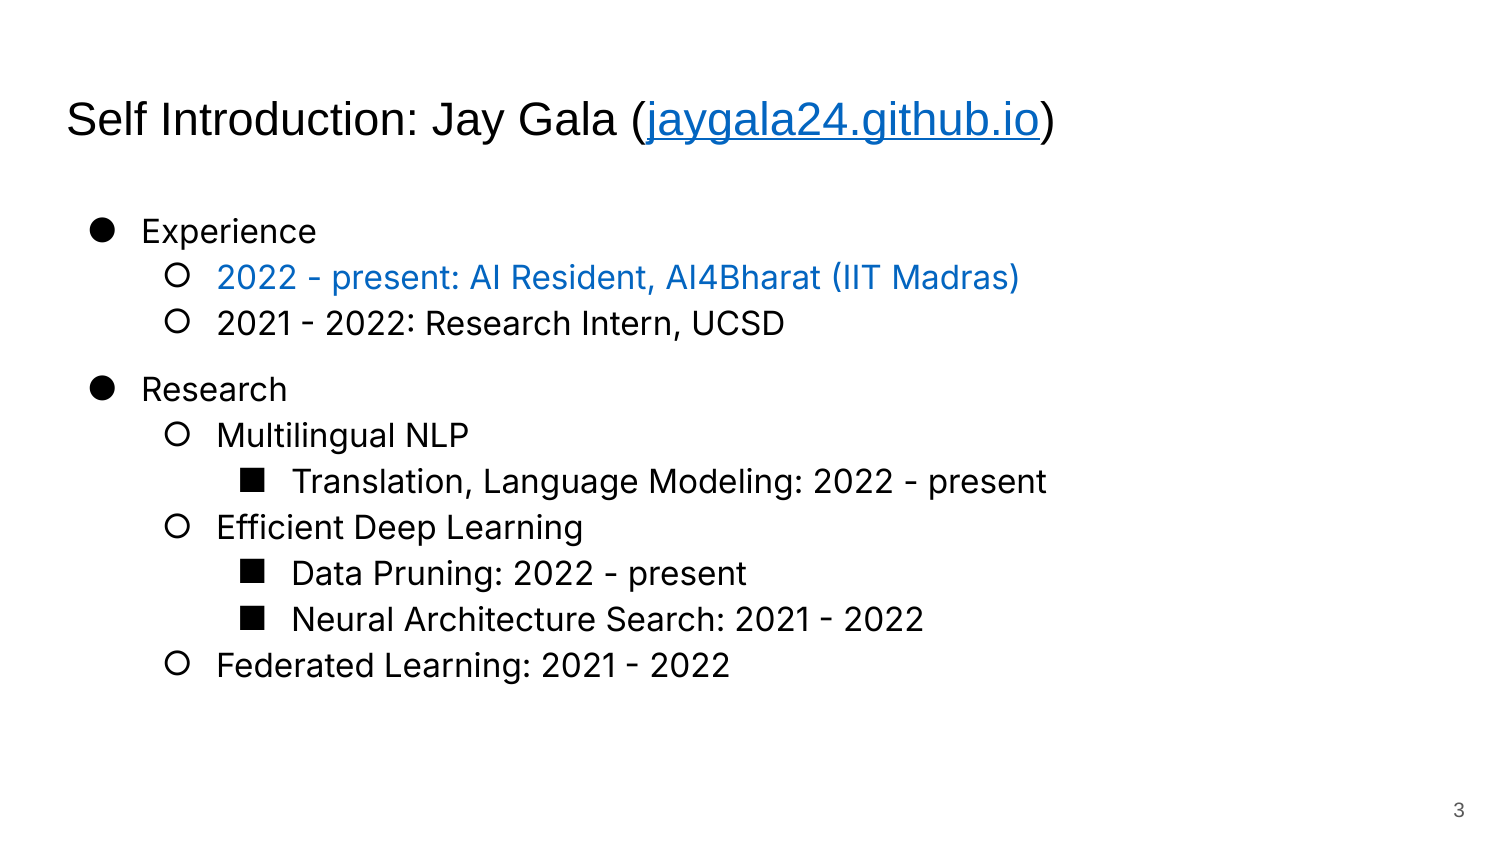

# Self Introduction: Jay Gala (jaygala24.github.io)
Experience
2022 - present: AI Resident, AI4Bharat (IIT Madras)
2021 - 2022: Research Intern, UCSD
Research
Multilingual NLP
Translation, Language Modeling: 2022 - present
Efficient Deep Learning
Data Pruning: 2022 - present
Neural Architecture Search: 2021 - 2022
Federated Learning: 2021 - 2022
3